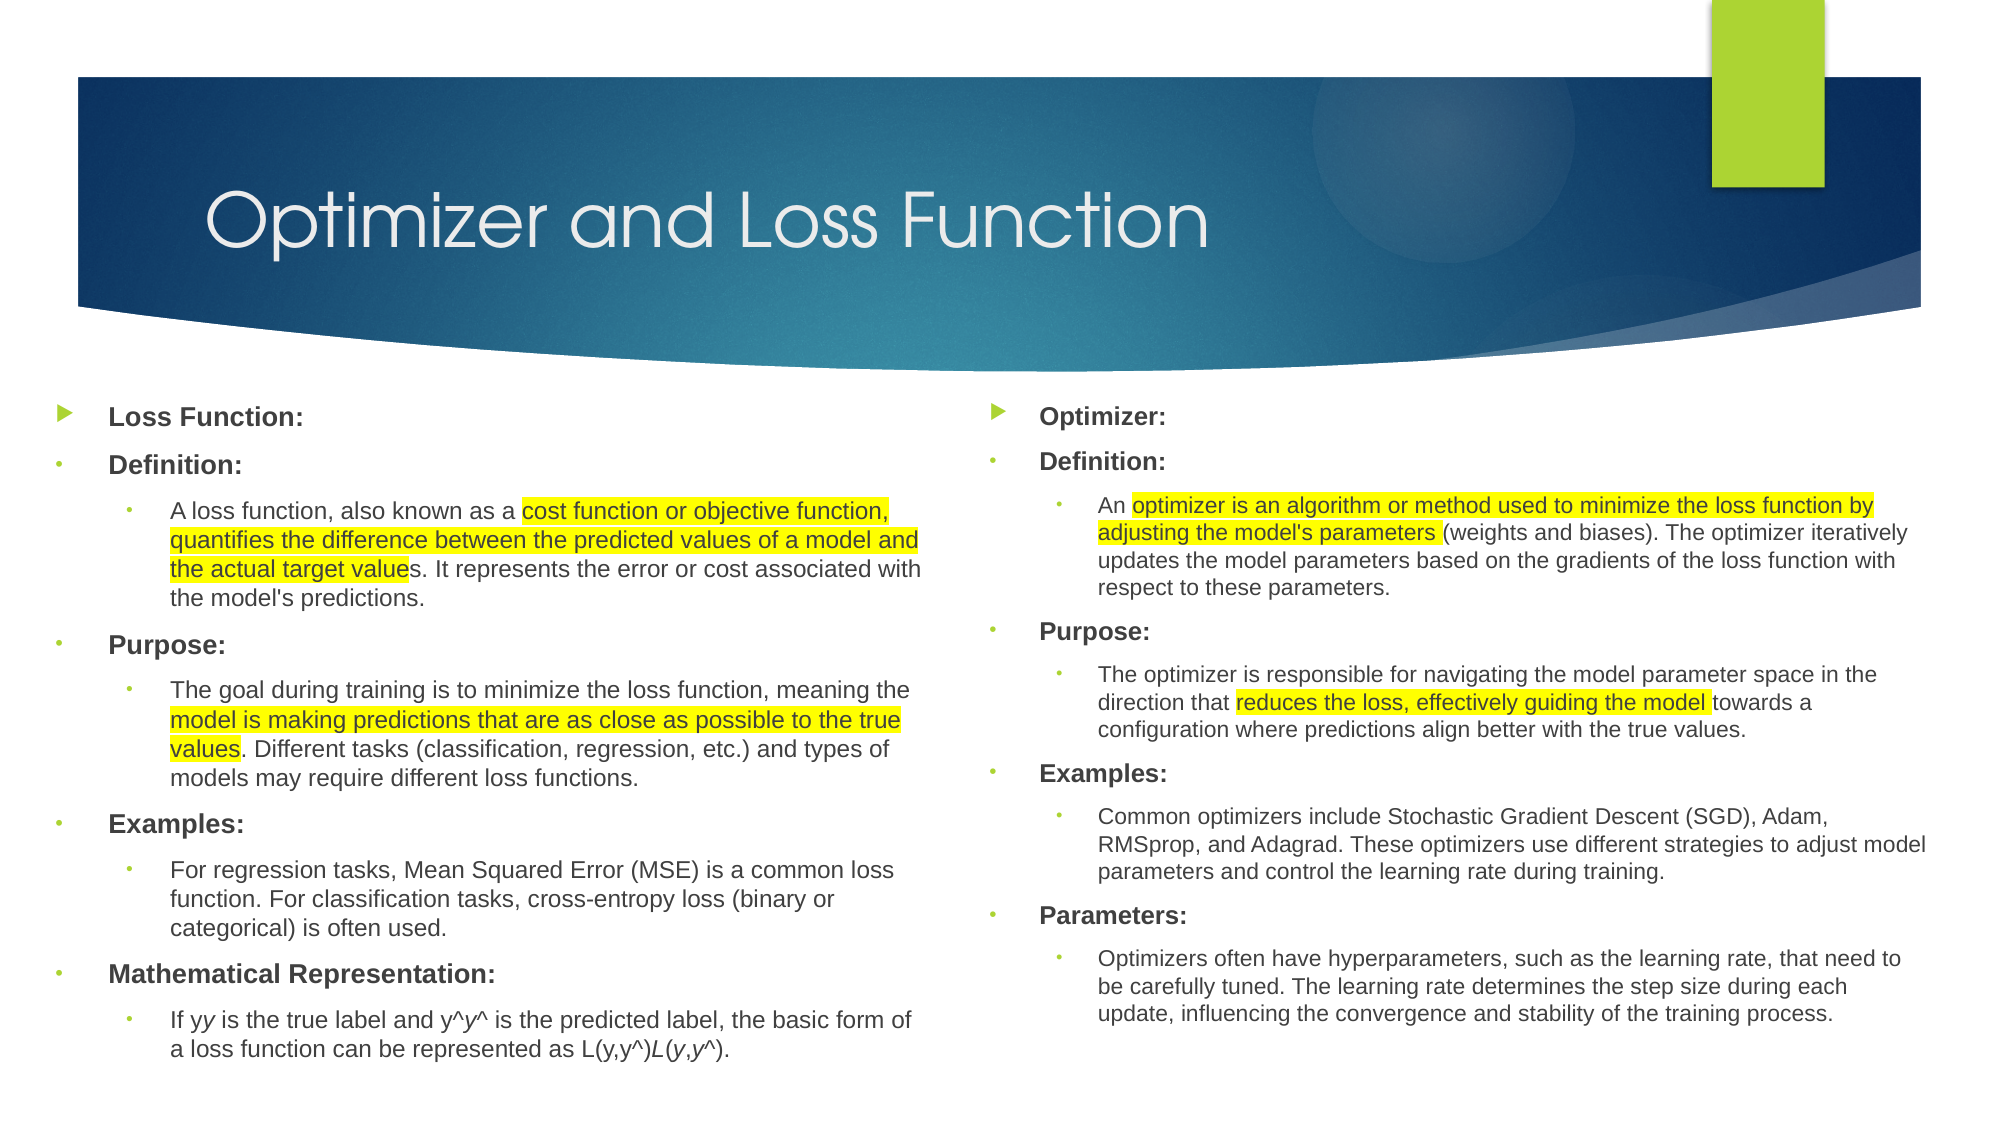

# Optimizer and Loss Function
Loss Function:
Definition:
A loss function, also known as a cost function or objective function, quantifies the difference between the predicted values of a model and the actual target values. It represents the error or cost associated with the model's predictions.
Purpose:
The goal during training is to minimize the loss function, meaning the model is making predictions that are as close as possible to the true values. Different tasks (classification, regression, etc.) and types of models may require different loss functions.
Examples:
For regression tasks, Mean Squared Error (MSE) is a common loss function. For classification tasks, cross-entropy loss (binary or categorical) is often used.
Mathematical Representation:
If yy is the true label and y^y^​ is the predicted label, the basic form of a loss function can be represented as L(y,y^)L(y,y^​).

Optimizer:
Definition:
An optimizer is an algorithm or method used to minimize the loss function by adjusting the model's parameters (weights and biases). The optimizer iteratively updates the model parameters based on the gradients of the loss function with respect to these parameters.
Purpose:
The optimizer is responsible for navigating the model parameter space in the direction that reduces the loss, effectively guiding the model towards a configuration where predictions align better with the true values.
Examples:
Common optimizers include Stochastic Gradient Descent (SGD), Adam, RMSprop, and Adagrad. These optimizers use different strategies to adjust model parameters and control the learning rate during training.
Parameters:
Optimizers often have hyperparameters, such as the learning rate, that need to be carefully tuned. The learning rate determines the step size during each update, influencing the convergence and stability of the training process.